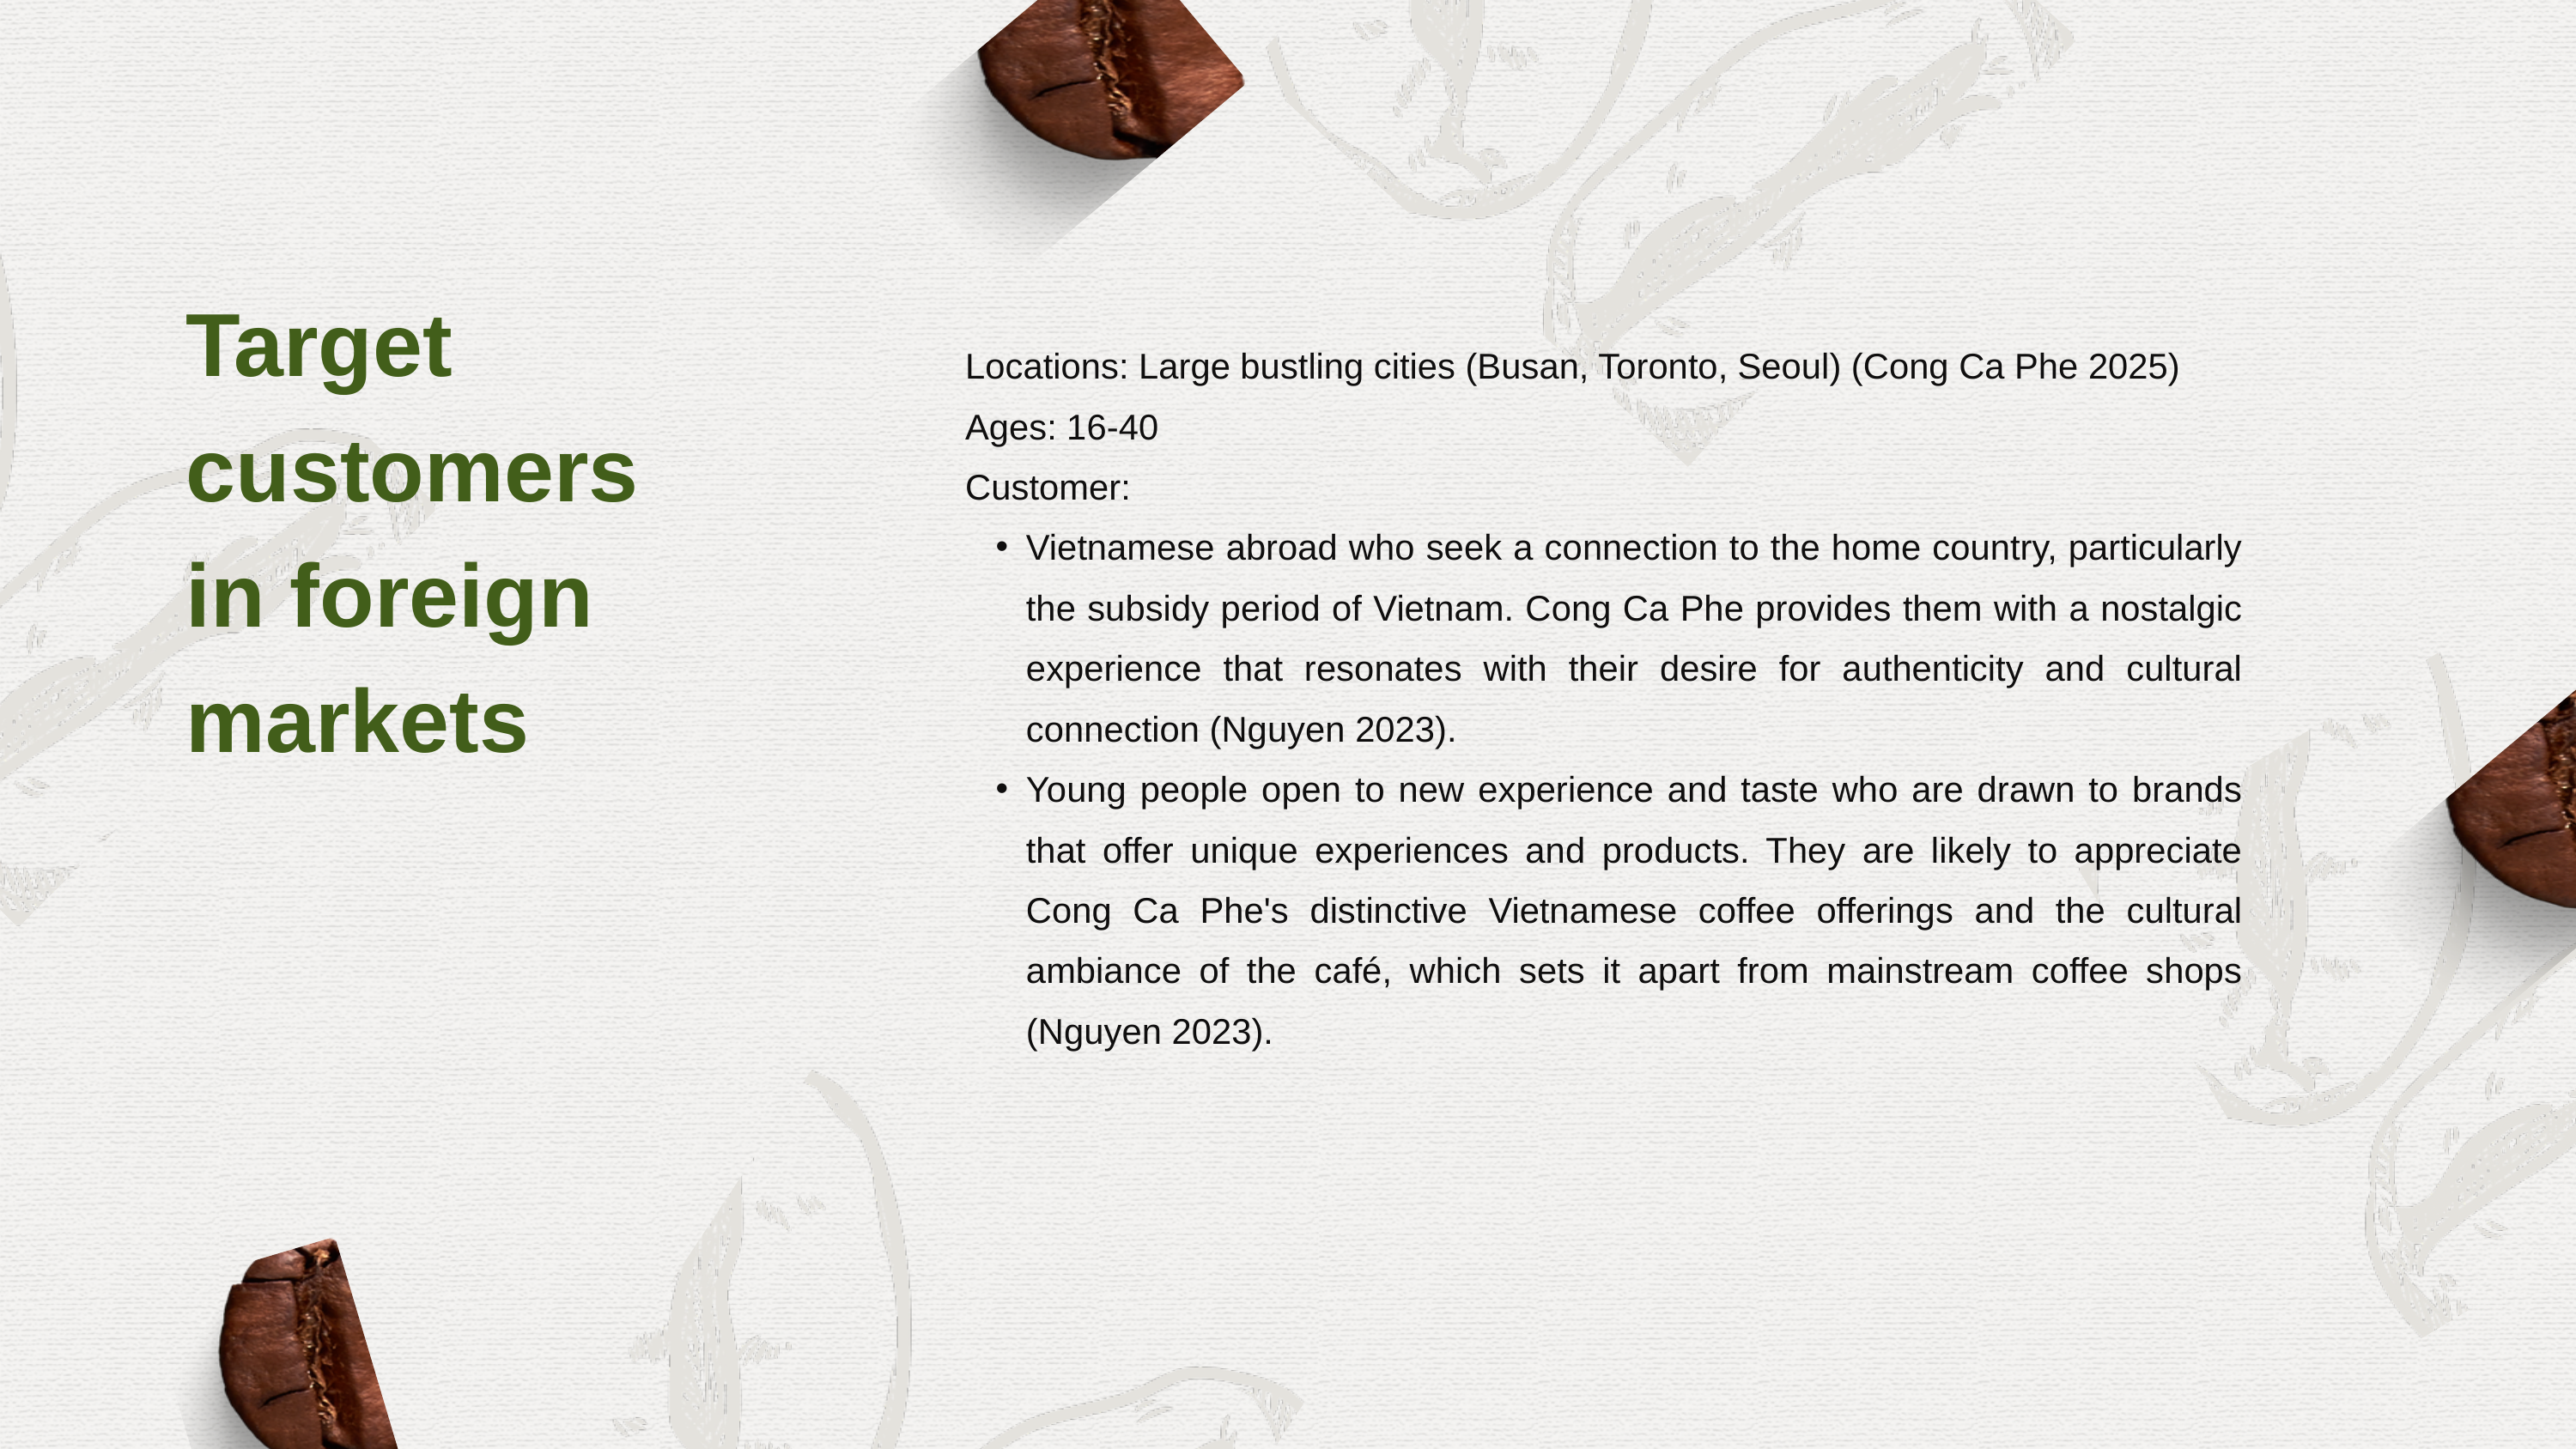

Locations: Large bustling cities (Busan, Toronto, Seoul) (Cong Ca Phe 2025)
Ages: 16-40
Customer:
Vietnamese abroad who seek a connection to the home country, particularly the subsidy period of Vietnam. Cong Ca Phe provides them with a nostalgic experience that resonates with their desire for authenticity and cultural connection (Nguyen 2023).
Young people open to new experience and taste who are drawn to brands that offer unique experiences and products. They are likely to appreciate Cong Ca Phe's distinctive Vietnamese coffee offerings and the cultural ambiance of the café, which sets it apart from mainstream coffee shops (Nguyen 2023).

Target customers in foreign markets